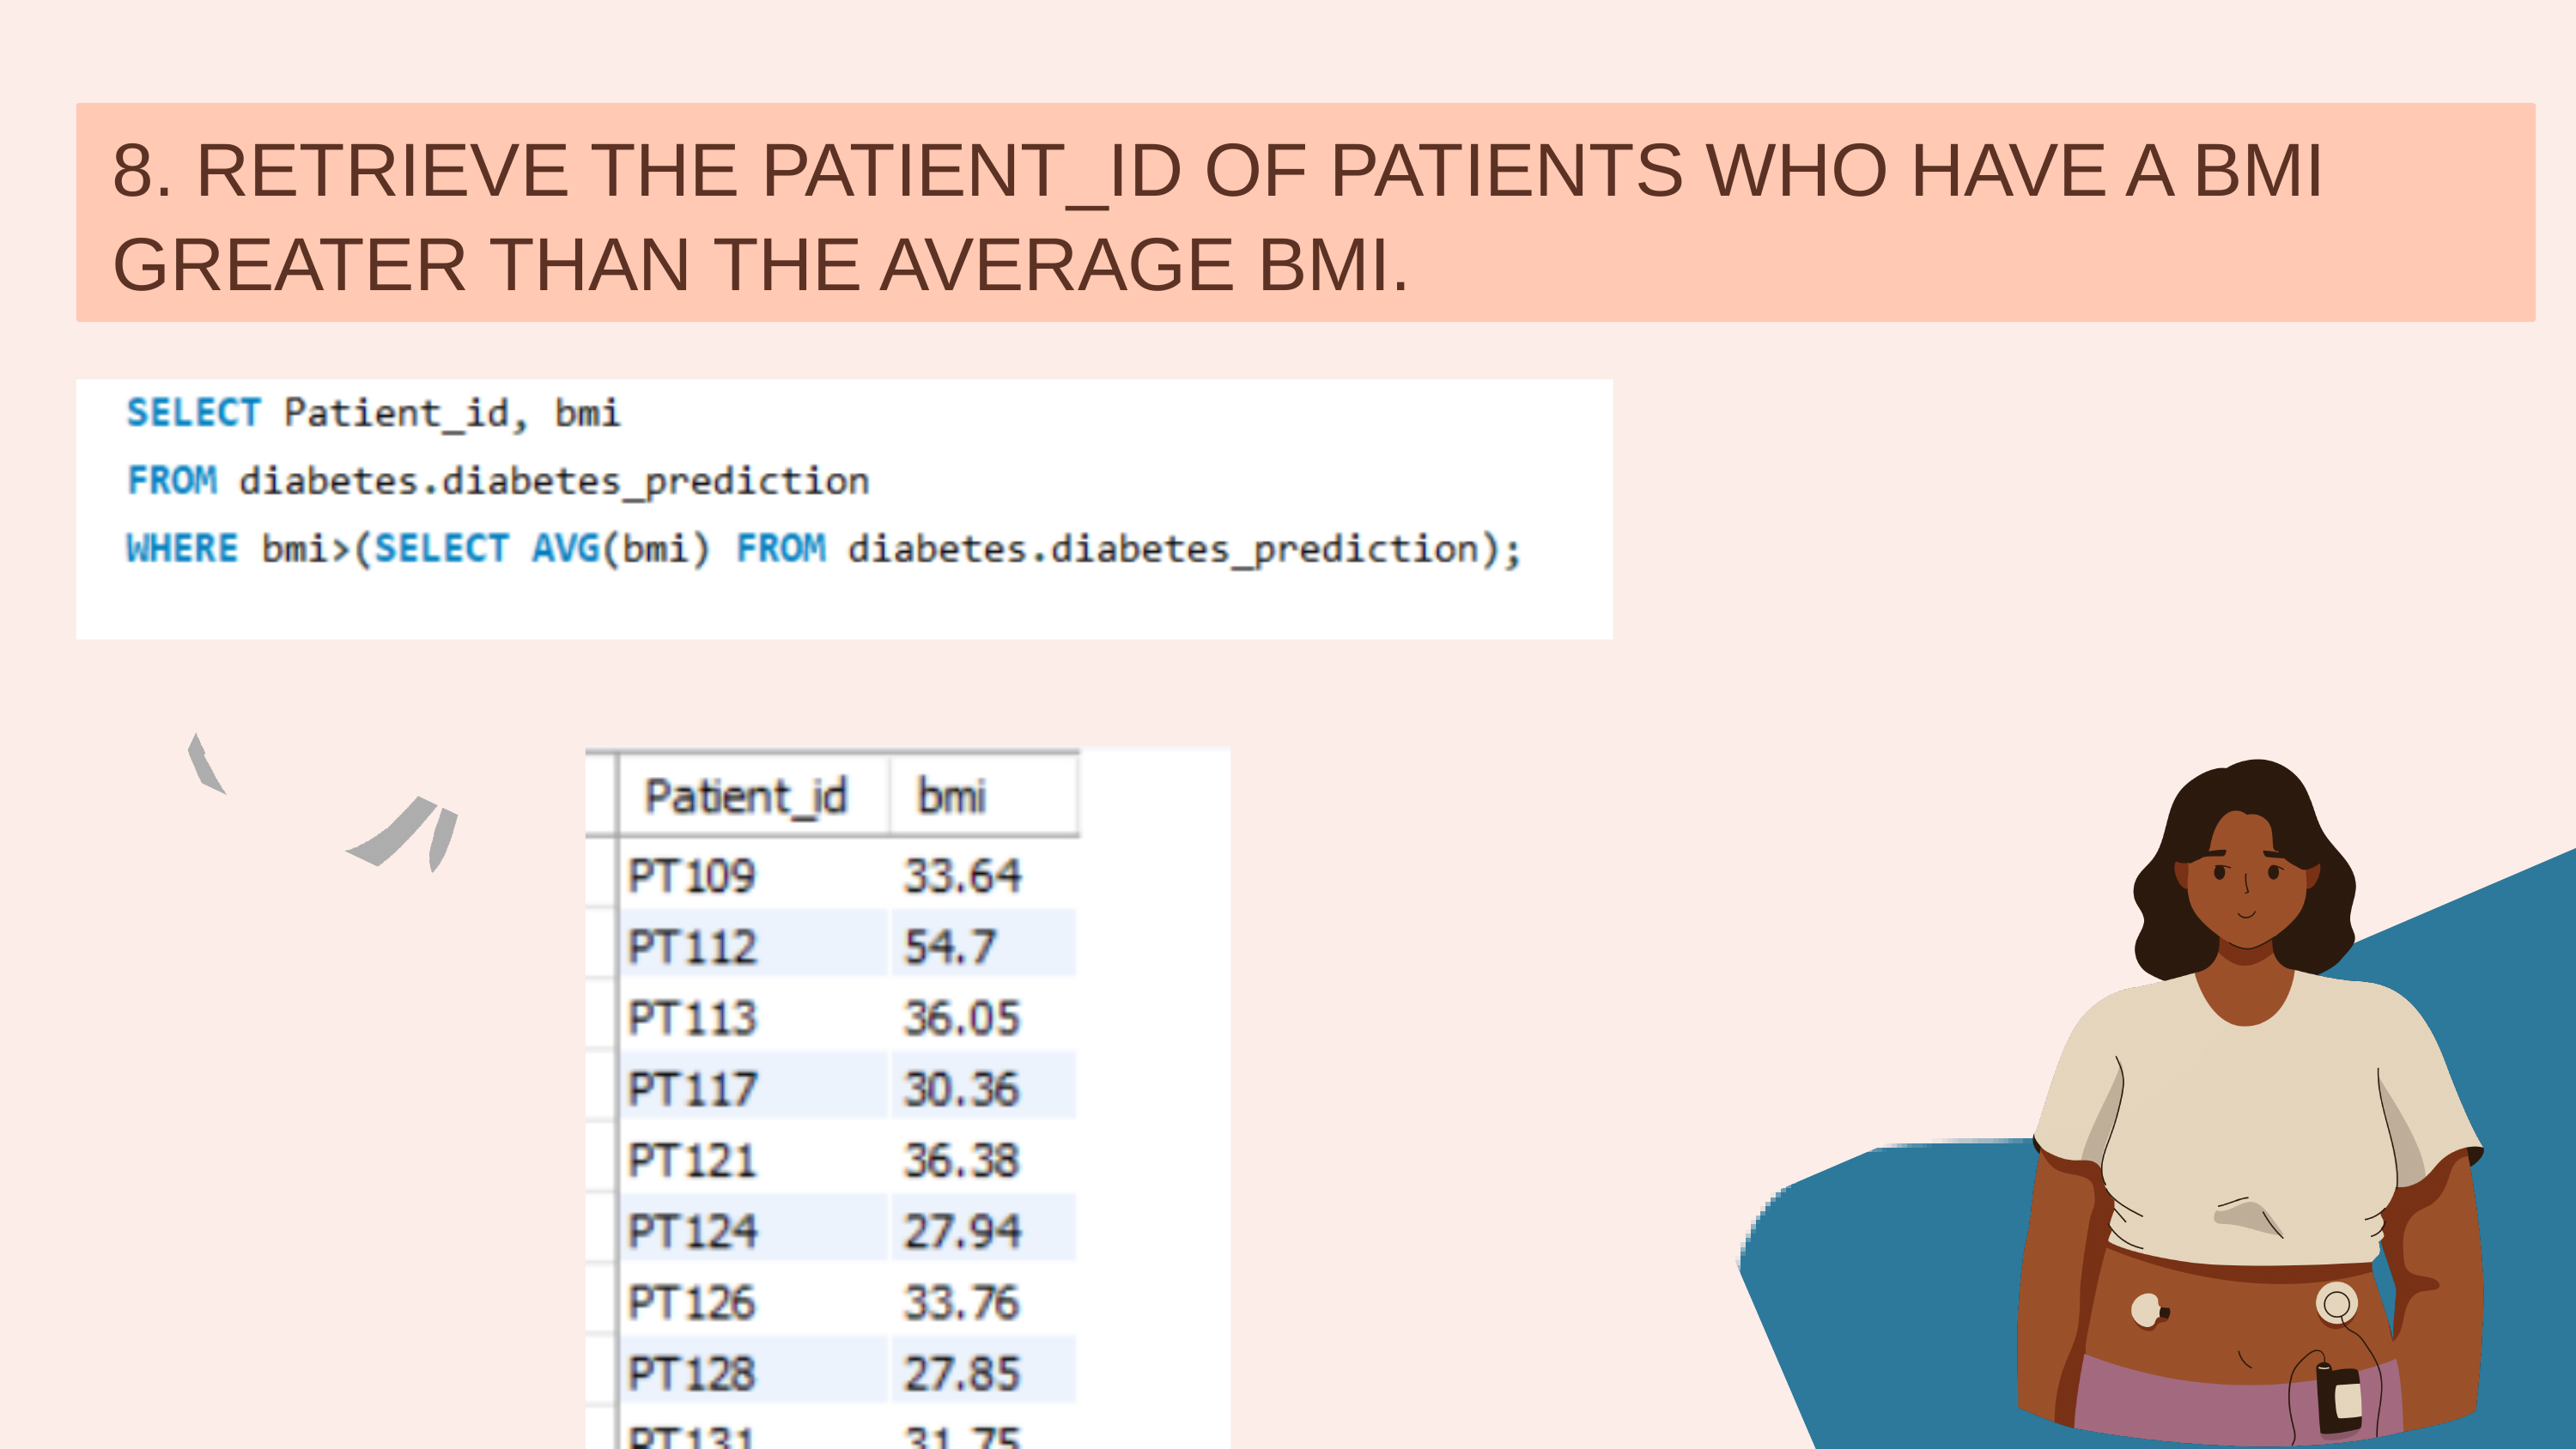

8. RETRIEVE THE PATIENT_ID OF PATIENTS WHO HAVE A BMI GREATER THAN THE AVERAGE BMI.